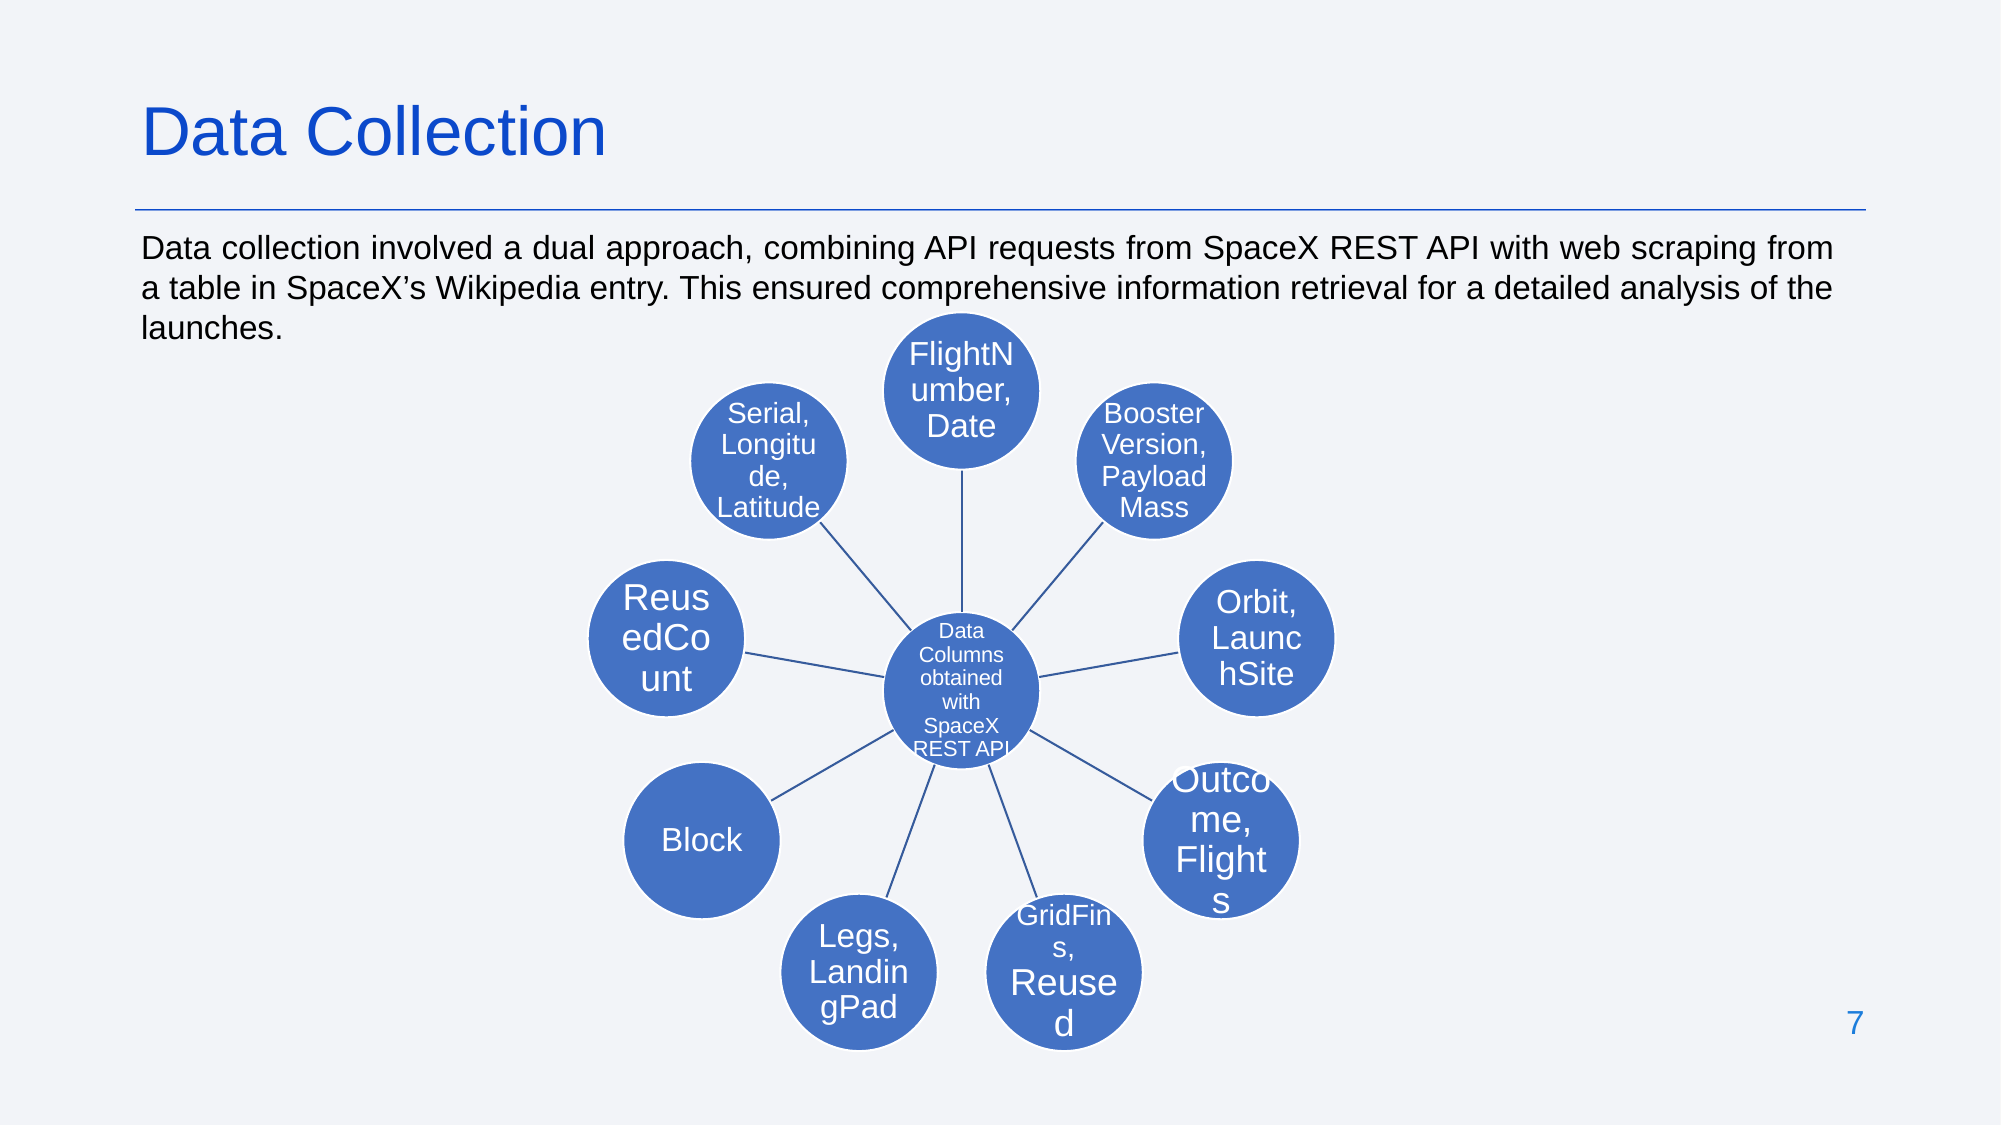

Data Collection
Data collection involved a dual approach, combining API requests from SpaceX REST API with web scraping from a table in SpaceX’s Wikipedia entry. This ensured comprehensive information retrieval for a detailed analysis of the launches.

Data Columns obtained with SpaceX REST API

FlightNumber, Date

BoosterVersion, PayloadMass

Orbit, LaunchSite

Outcome, Flights

GridFins, Reused

Legs, LandingPad

Block

ReusedCount

Serial, Longitude, Latitude
7